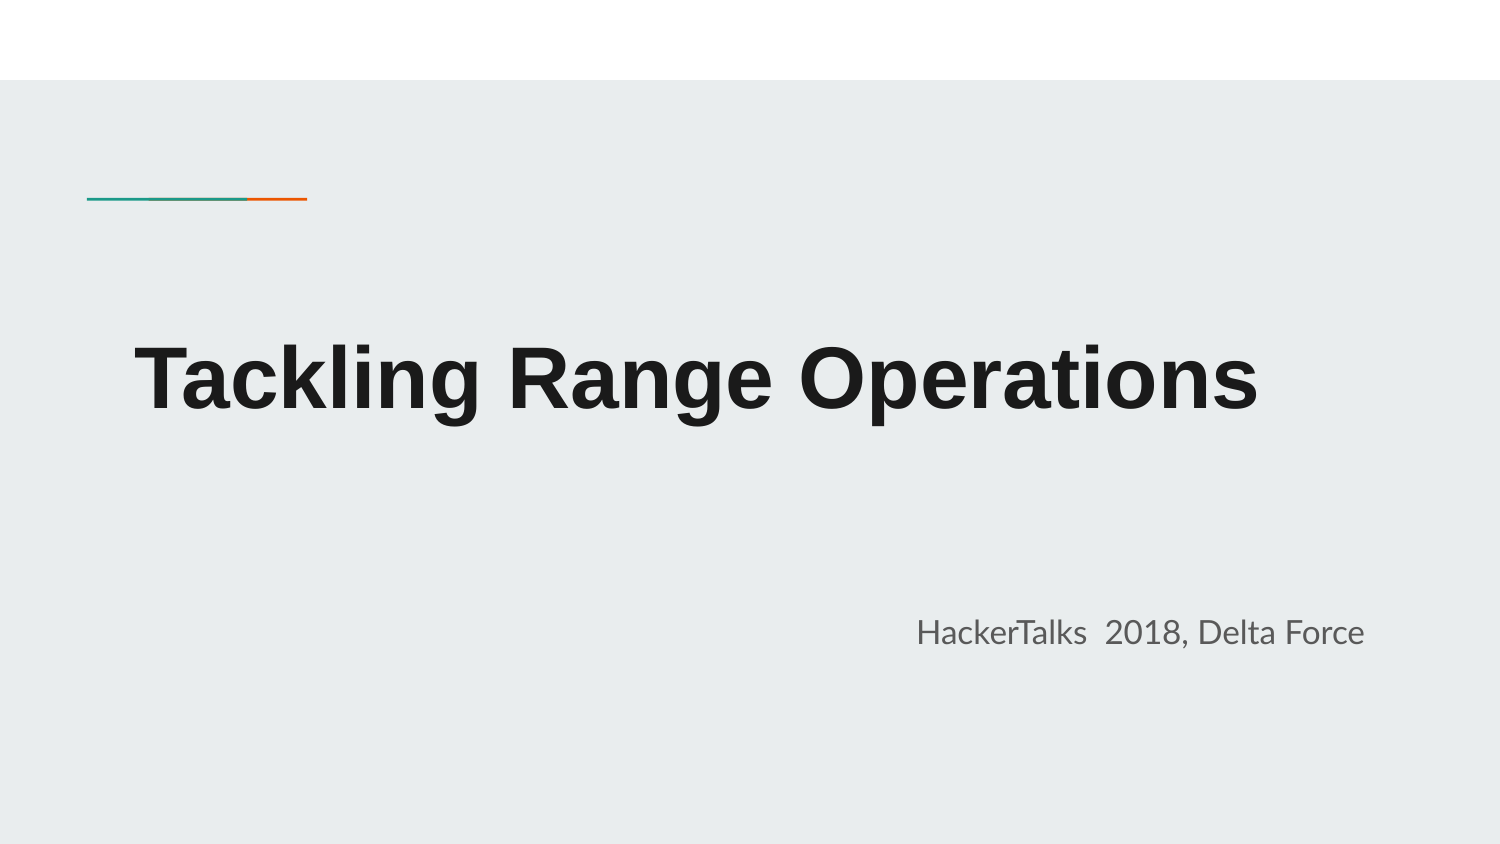

# Tackling Range Operations
HackerTalks  2018, Delta Force